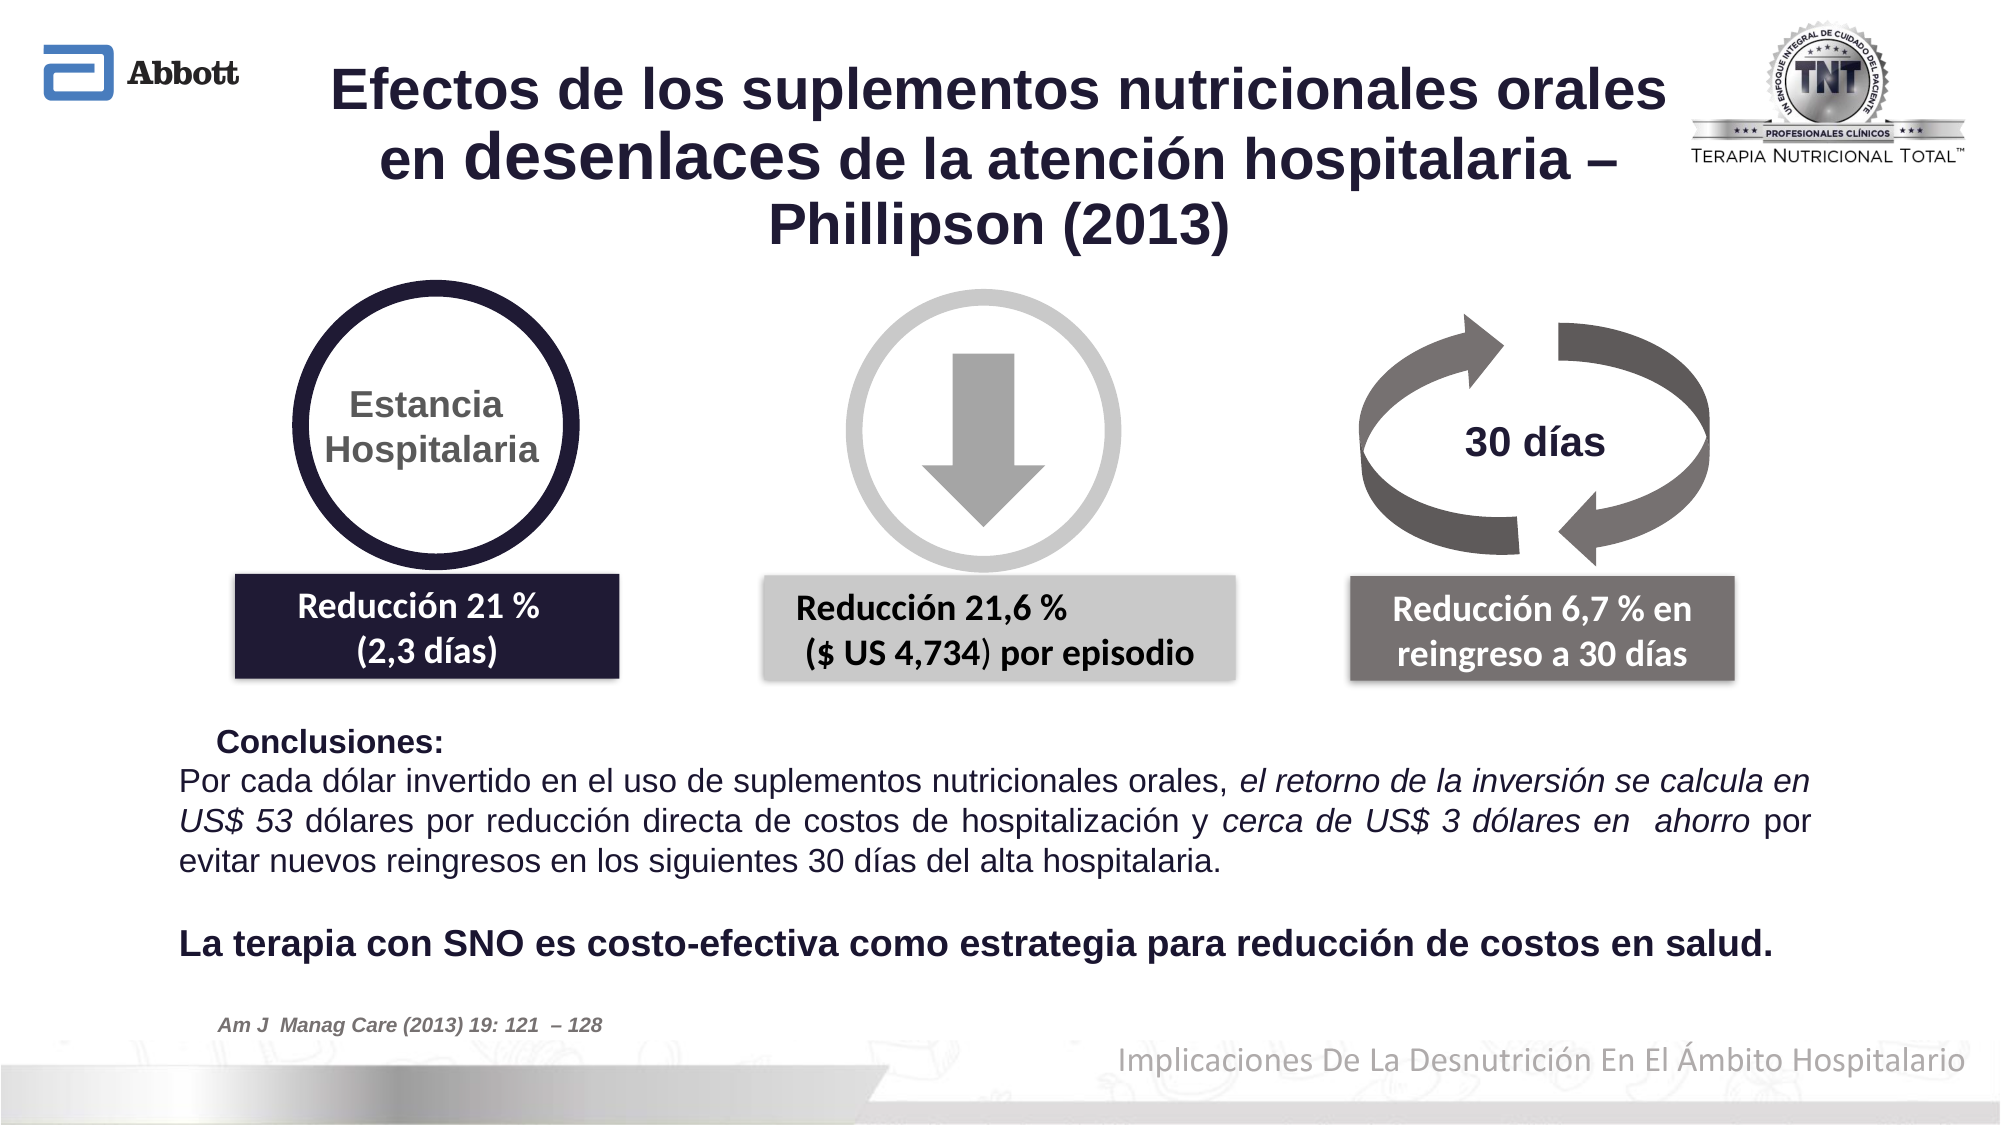

# Efectos de los suplementos nutricionales orales en desenlaces de la atención hospitalaria – Phillipson (2013)

Estancia  Hospitalaria
30 días
Reducción 21 %
(2,3 días)
Reducción 21,6 %                 ($ US 4,734) por episodio
Reducción 6,7 % en reingreso a 30 días
    Conclusiones:
Por cada dólar invertido en el uso de suplementos nutricionales orales, el retorno de la inversión se calcula en US$ 53 dólares por reducción directa de costos de hospitalización y cerca de US$ 3 dólares en  ahorro por evitar nuevos reingresos en los siguientes 30 días del alta hospitalaria.

La terapia con SNO es costo-efectiva como estrategia para reducción de costos en salud.
Am J  Manag Care (2013) 19: 121  – 128